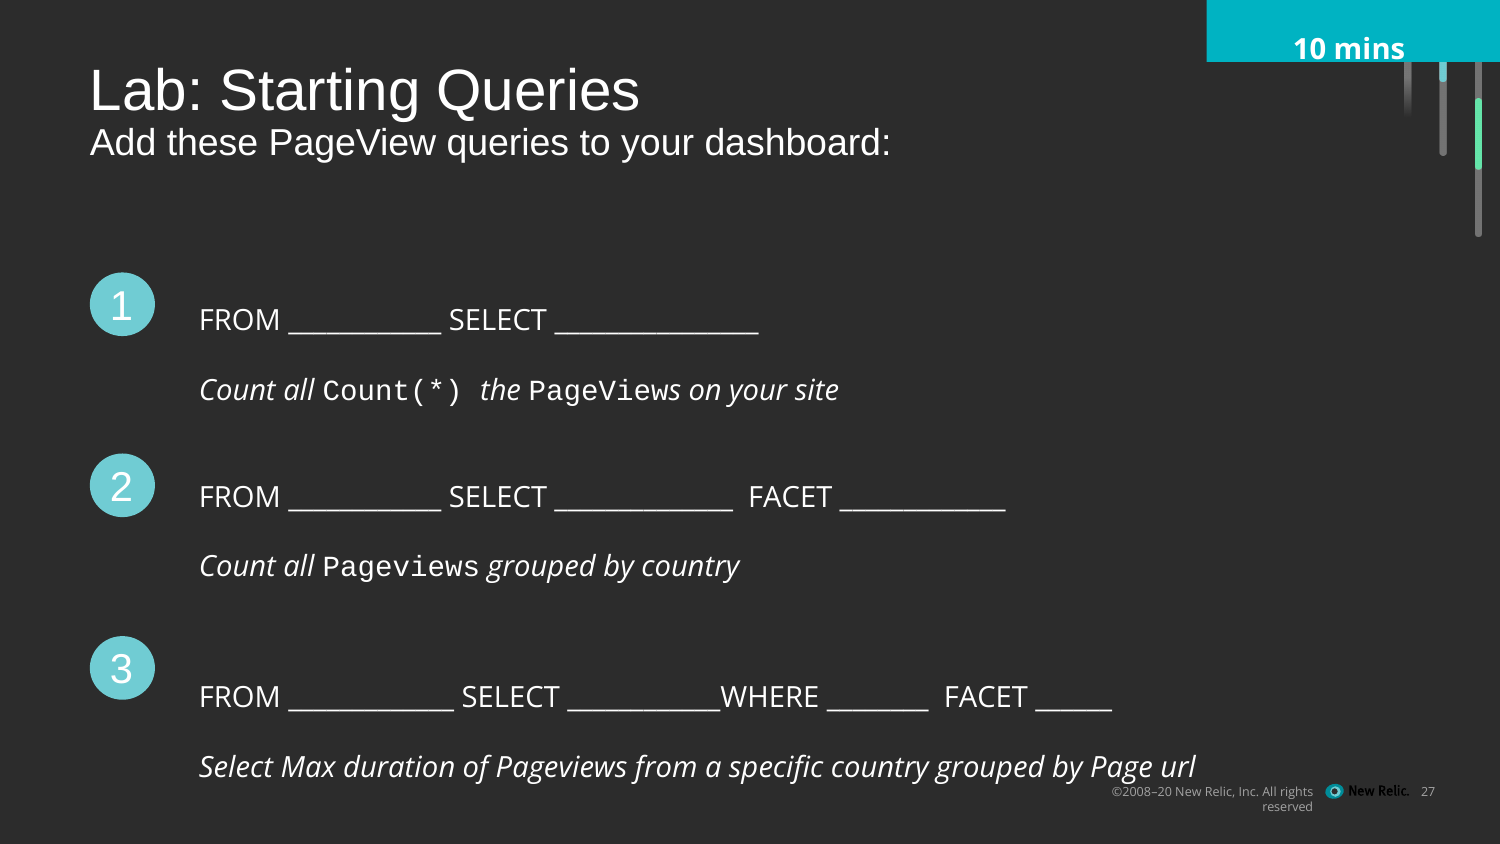

10 mins

# Lab: Starting Queries
Add these PageView queries to your dashboard:

FROM ____________ SELECT ________________
Count all Count(*) the PageViews on your site
1

FROM ____________ SELECT ______________  FACET _____________
Count all Pageviews grouped by country
2

3

FROM _____________ SELECT ____________WHERE ________  FACET ______
Select Max duration of Pageviews from a specific country grouped by Page url

27